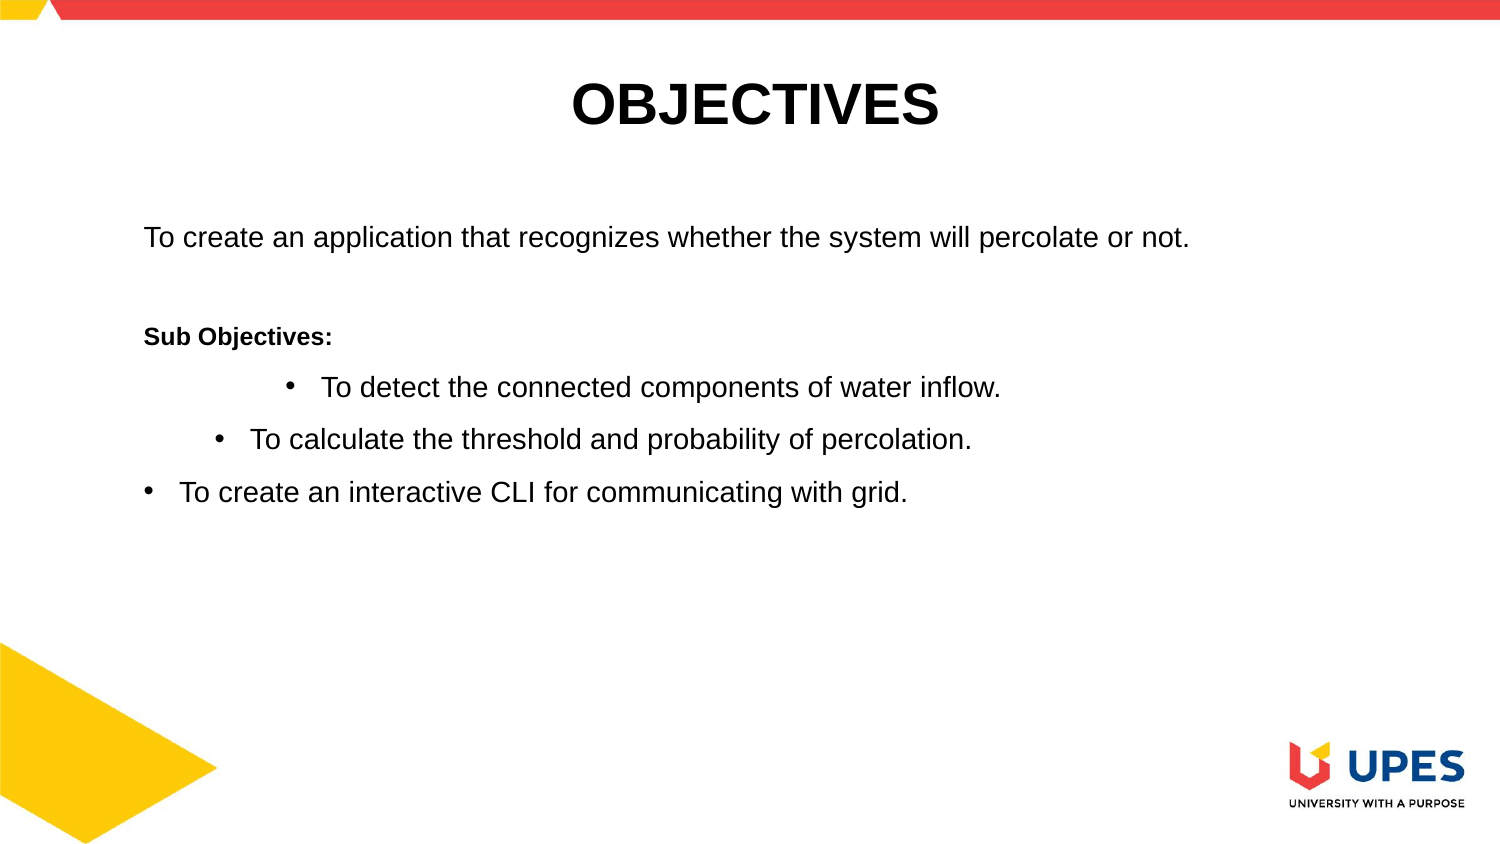

OBJECTIVES
To create an application that recognizes whether the system will percolate or not.

Sub Objectives:
To detect the connected components of water inflow.
To calculate the threshold and probability of percolation.
To create an interactive CLI for communicating with grid.